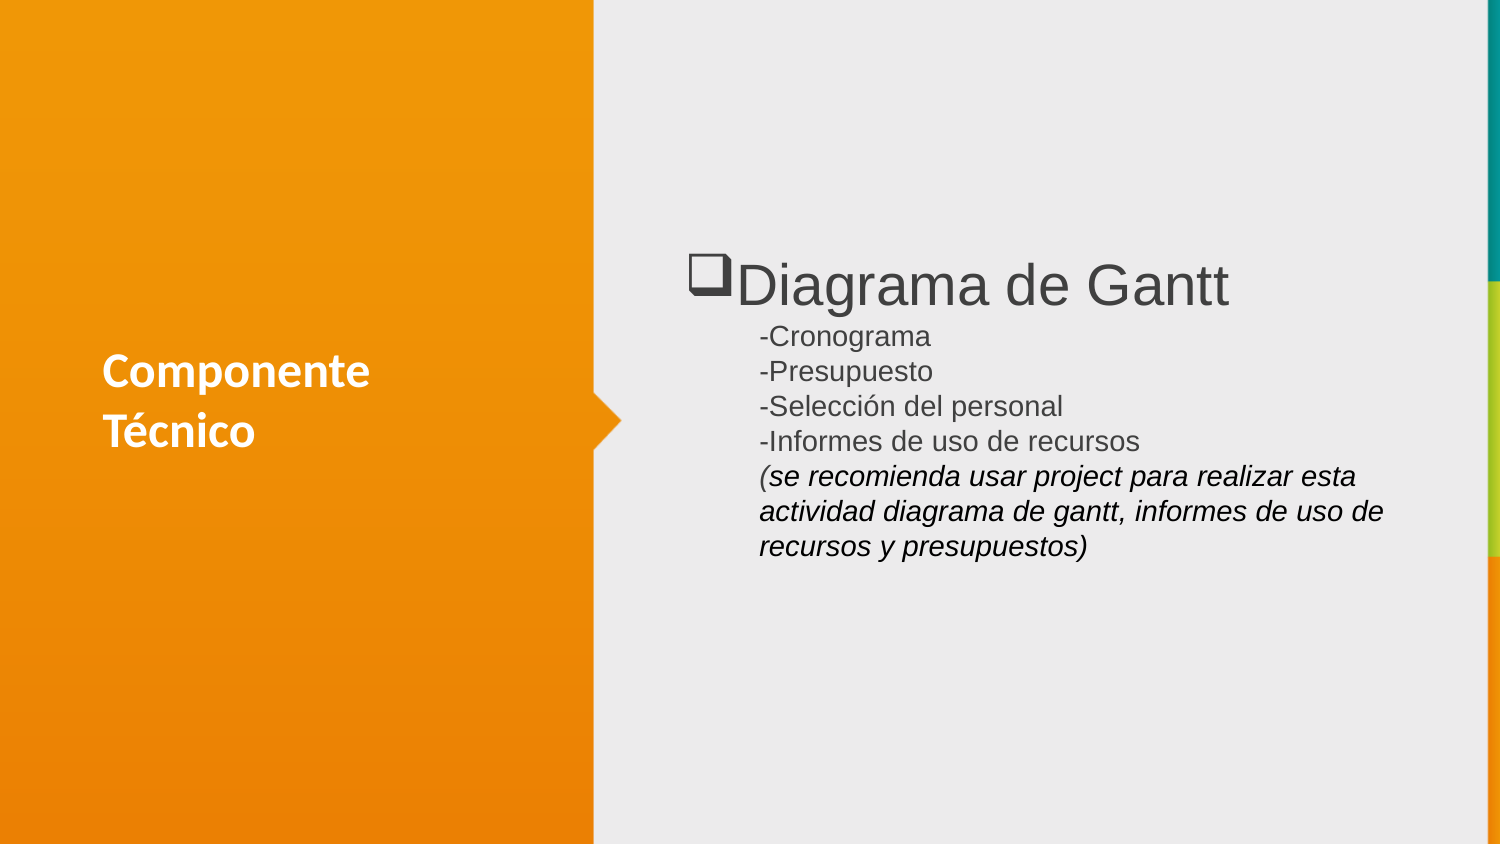

Diagrama de Gantt
-Cronograma
-Presupuesto
-Selección del personal
-Informes de uso de recursos
(se recomienda usar project para realizar esta actividad diagrama de gantt, informes de uso de recursos y presupuestos)
Componente Técnico